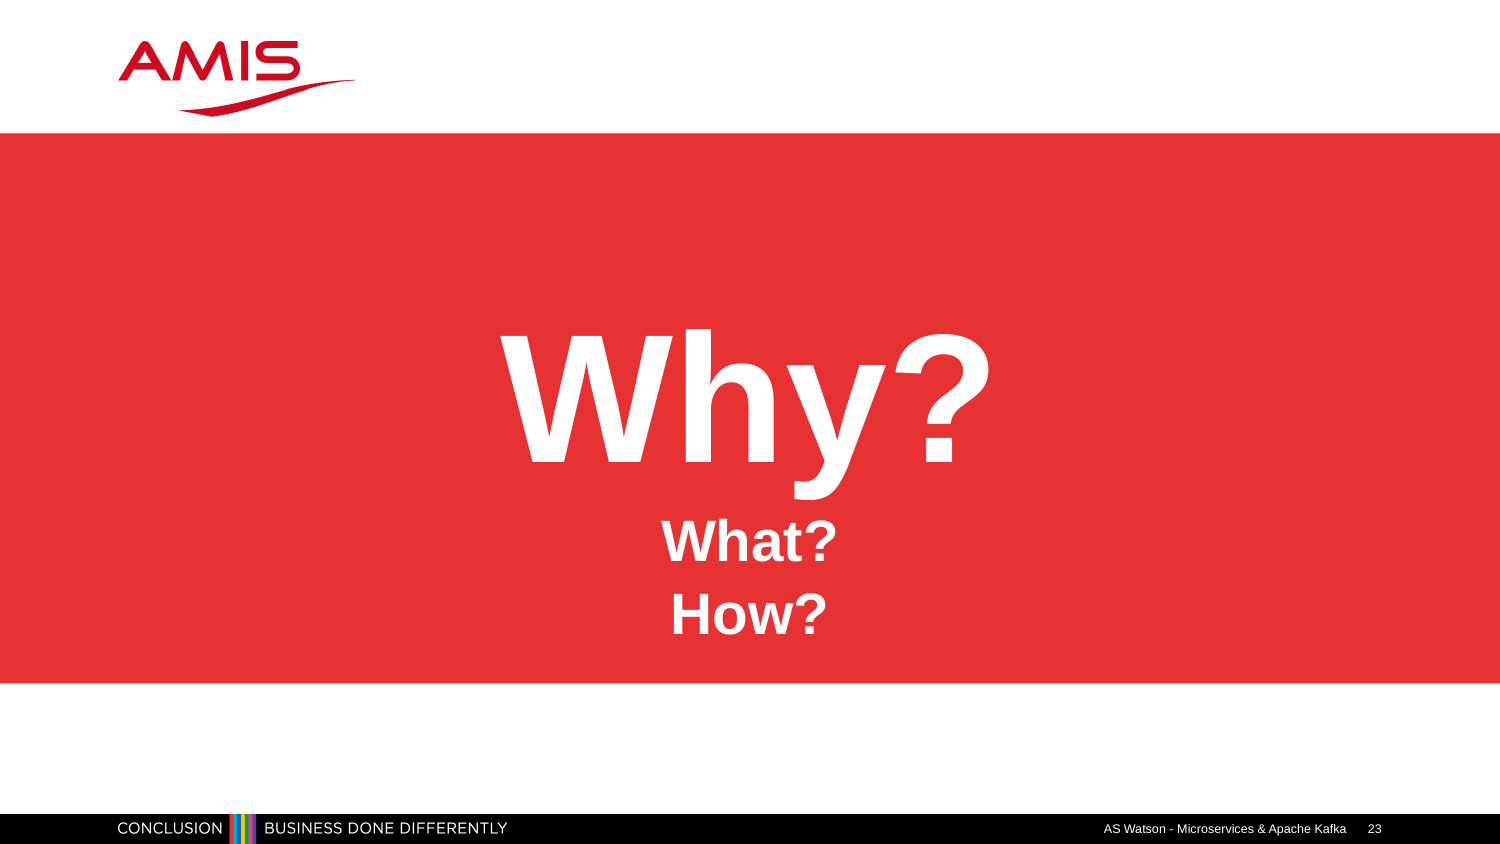

# Why? What? How?
AS Watson - Microservices & Apache Kafka
23